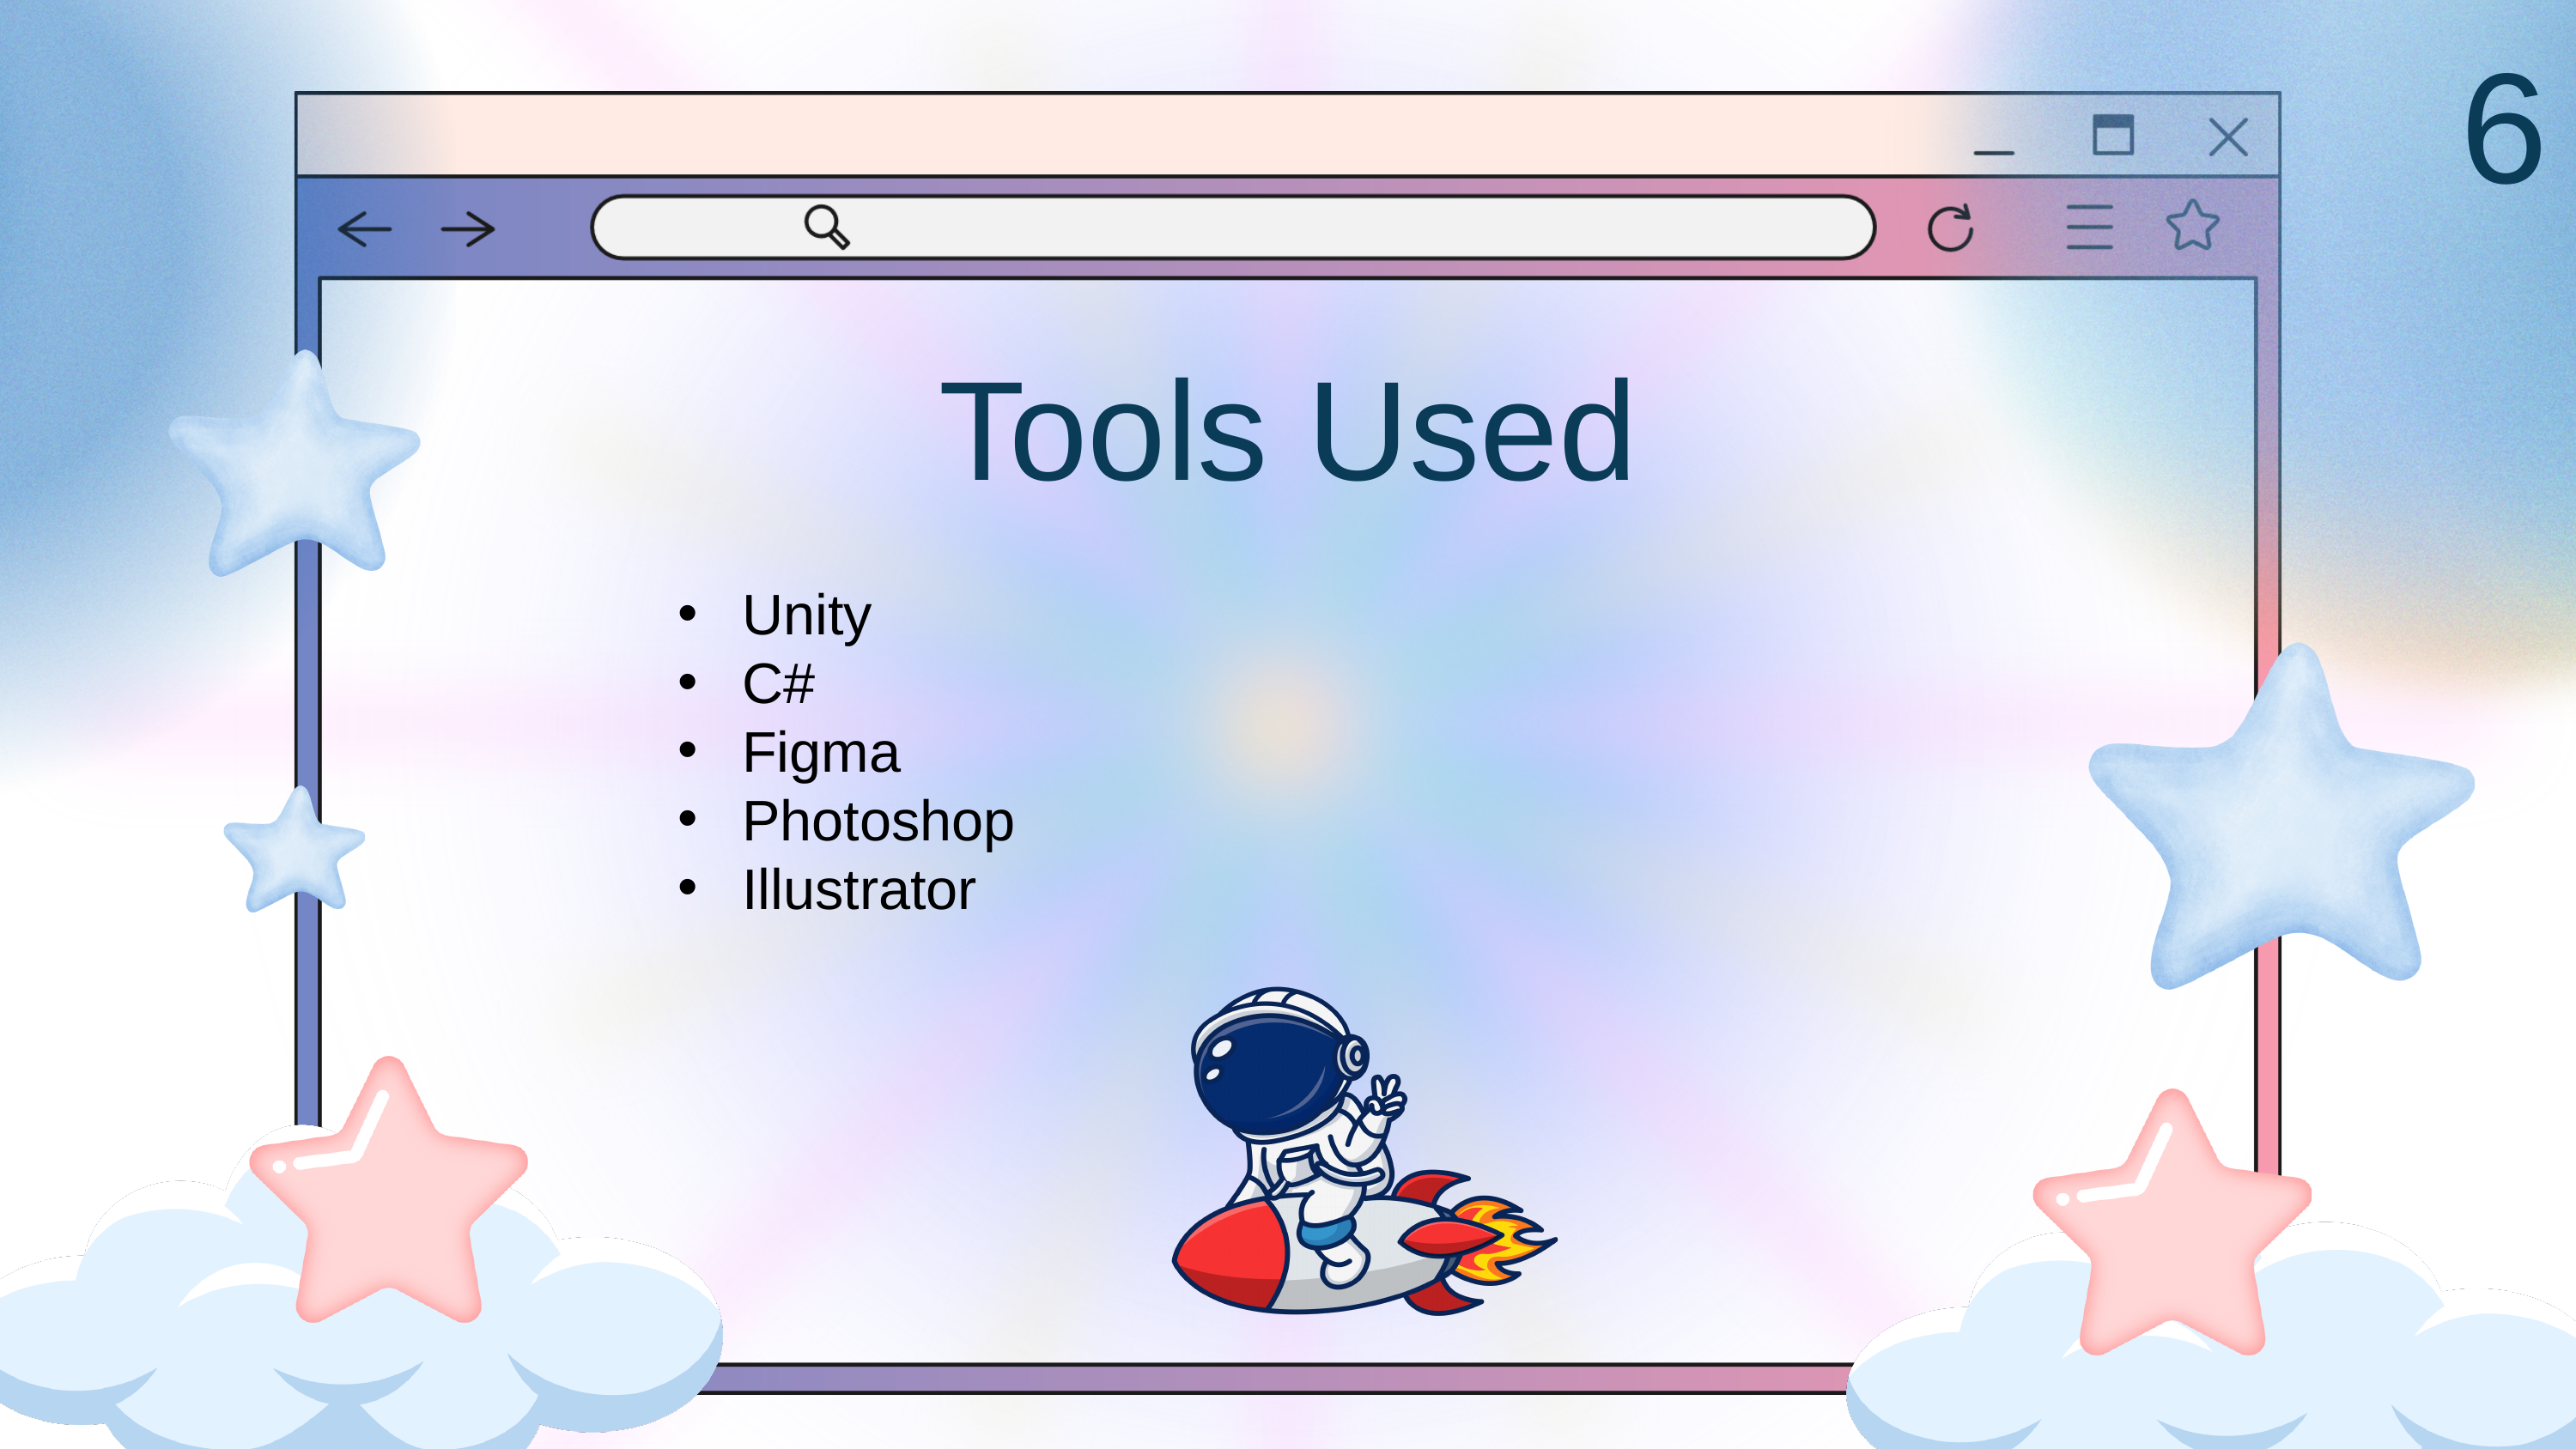

6

Tools Used
Unity
C#
Figma
Photoshop
Illustrator